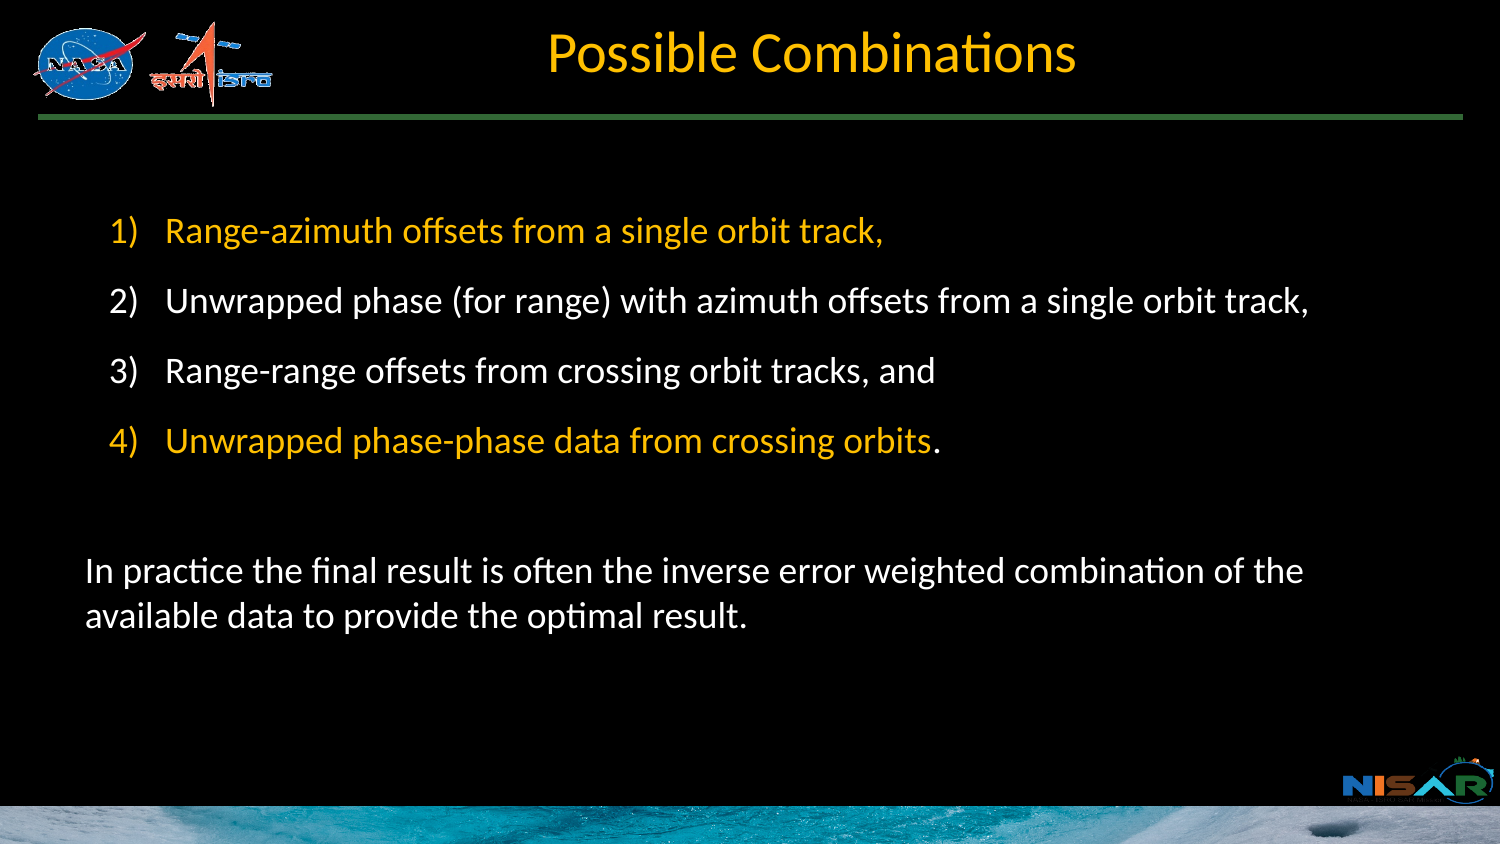

Possible Combinations
Range-azimuth offsets from a single orbit track,
Unwrapped phase (for range) with azimuth offsets from a single orbit track,
Range-range offsets from crossing orbit tracks, and
Unwrapped phase-phase data from crossing orbits.
In practice the final result is often the inverse error weighted combination of the available data to provide the optimal result.